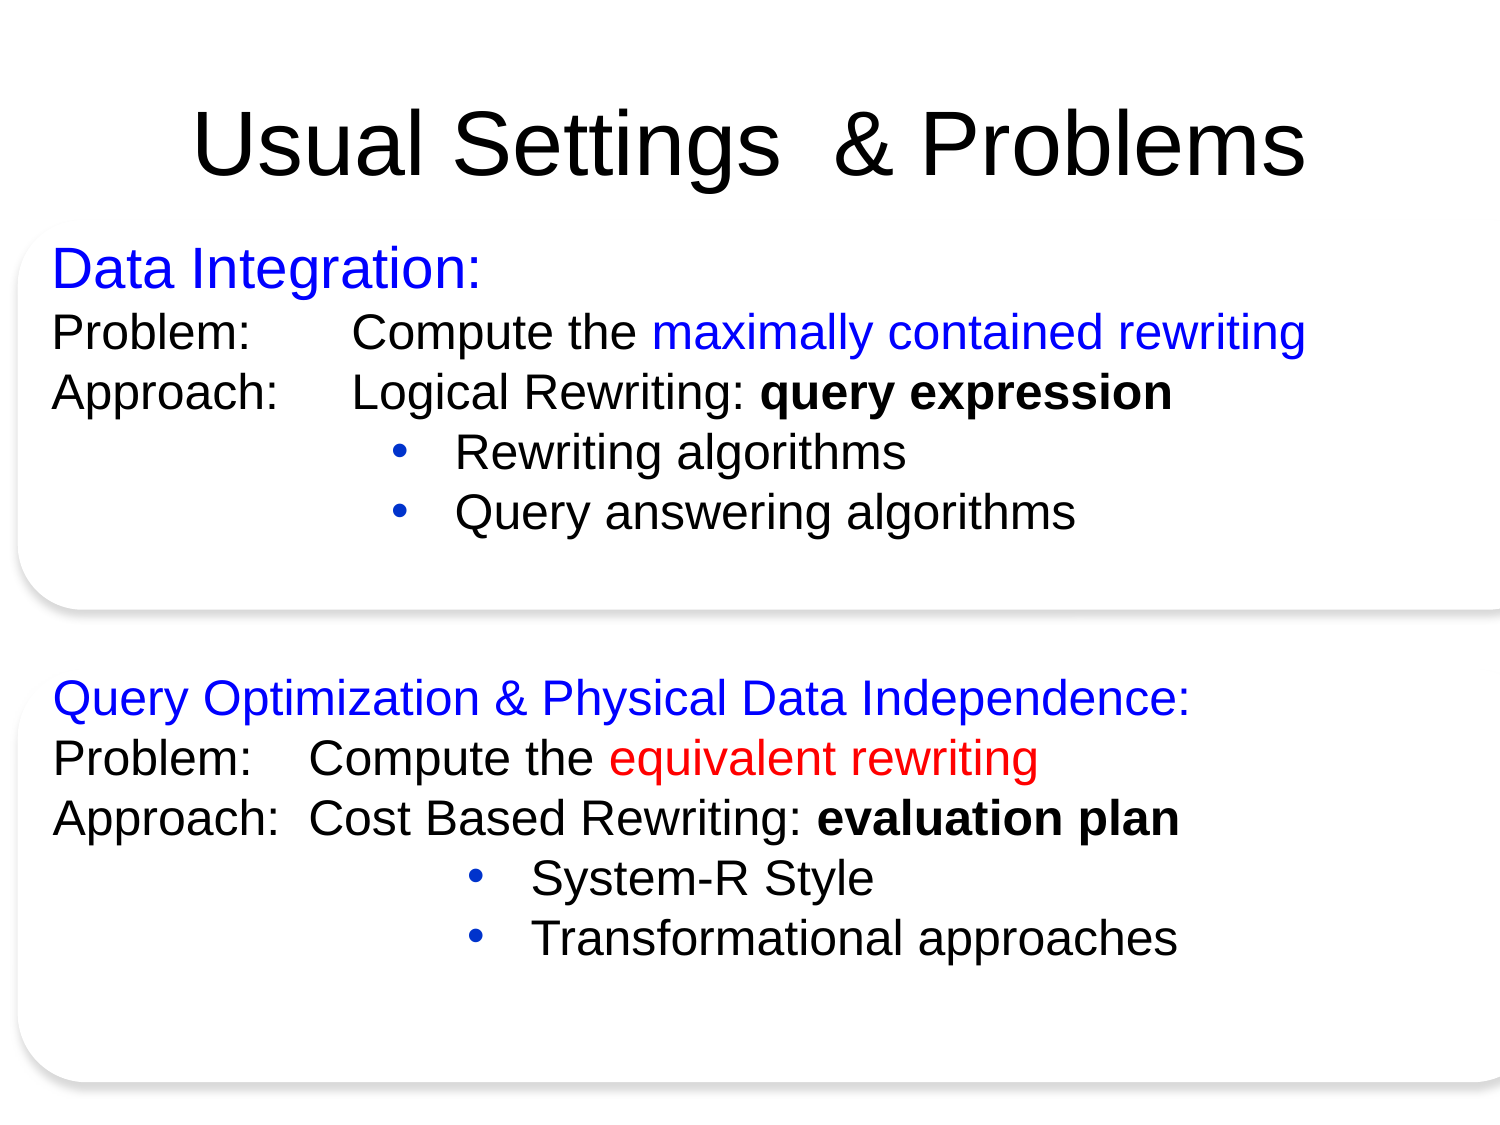

# Usual Settings  & Problems
Data Integration:
Problem: 	Compute the maximally contained rewriting
Approach: 	Logical Rewriting: query expression
  Rewriting algorithms
  Query answering algorithms

Query Optimization & Physical Data Independence:
Problem:    Compute the equivalent rewriting
Approach:  Cost Based Rewriting: evaluation plan
  System-R Style
  Transformational approaches